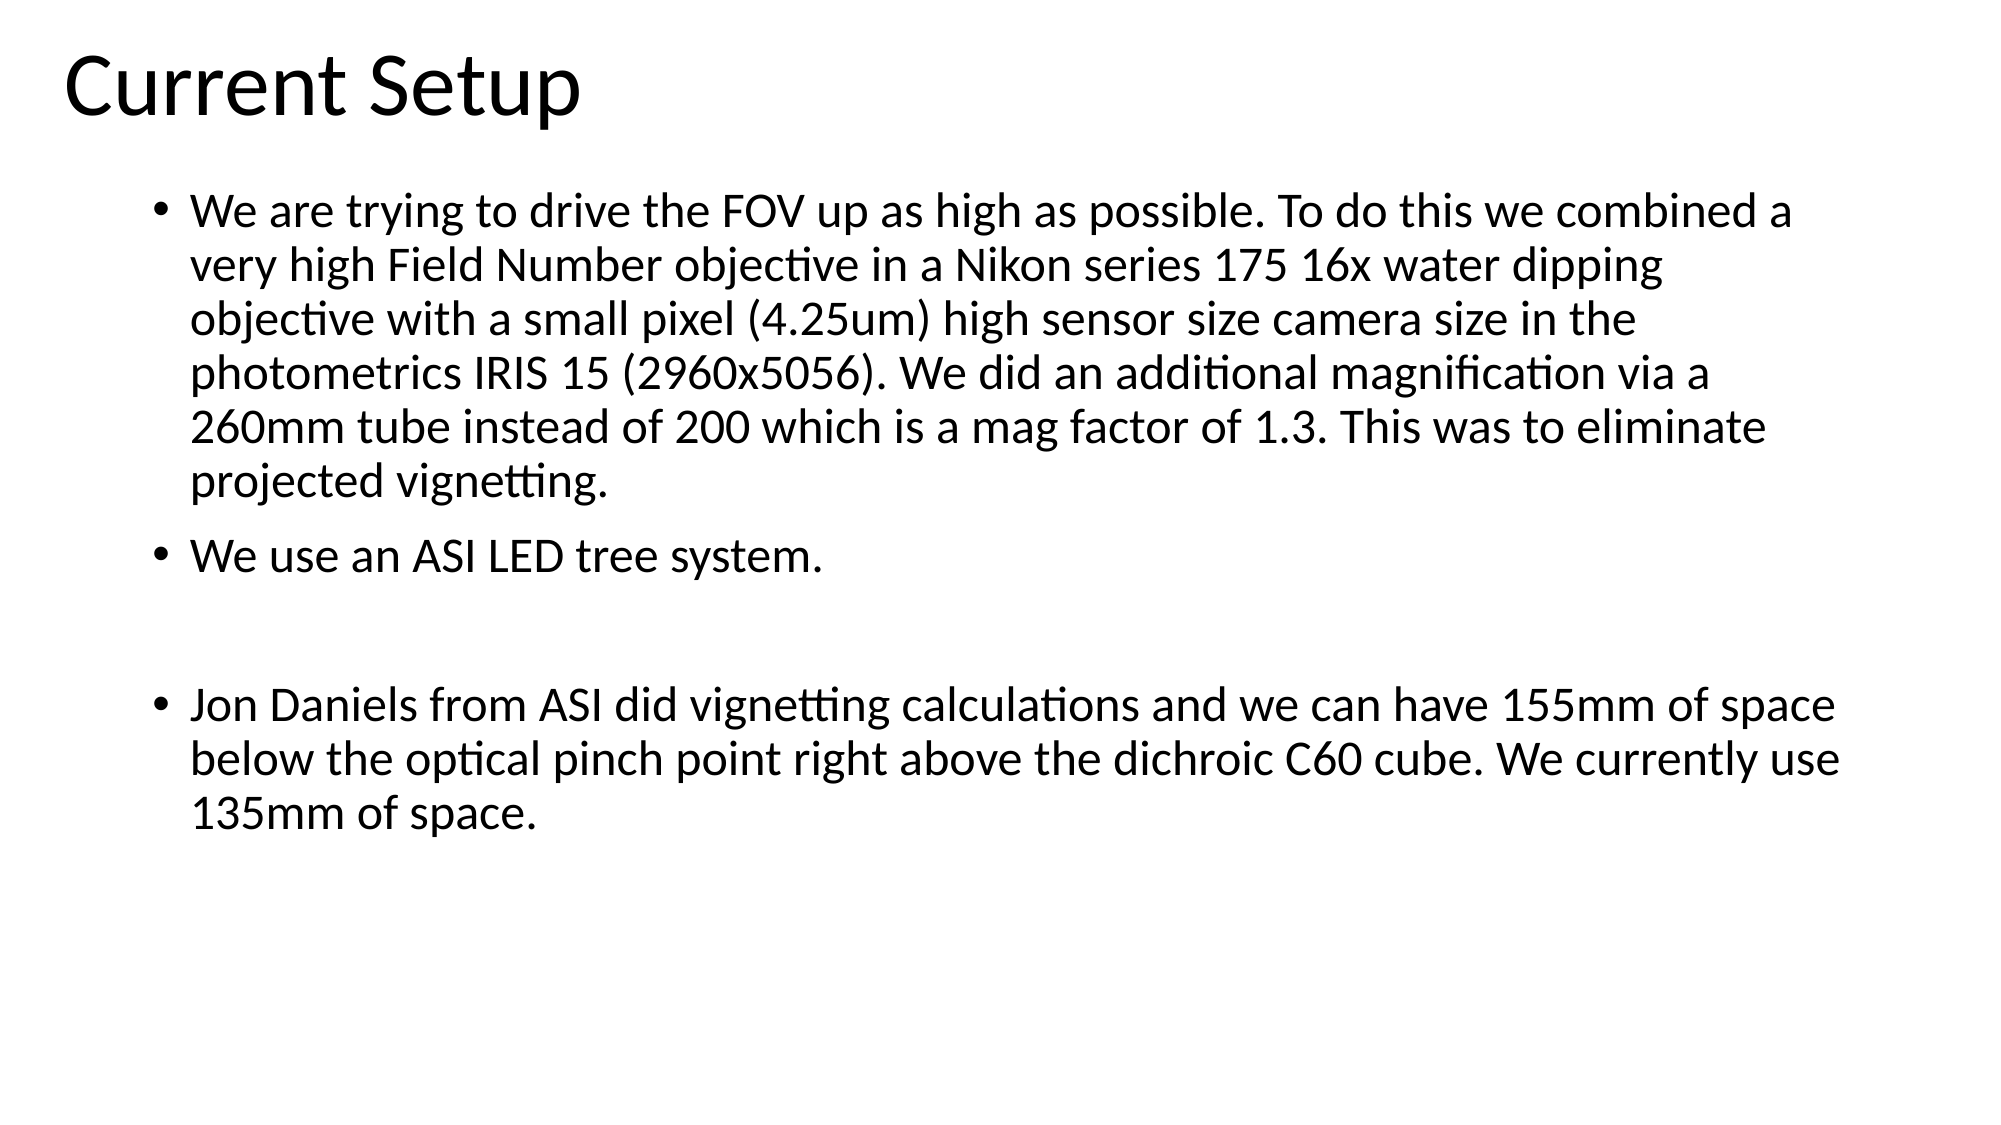

# Current Setup
We are trying to drive the FOV up as high as possible. To do this we combined a very high Field Number objective in a Nikon series 175 16x water dipping objective with a small pixel (4.25um) high sensor size camera size in the photometrics IRIS 15 (2960x5056). We did an additional magnification via a 260mm tube instead of 200 which is a mag factor of 1.3. This was to eliminate projected vignetting.
We use an ASI LED tree system.

Jon Daniels from ASI did vignetting calculations and we can have 155mm of space below the optical pinch point right above the dichroic C60 cube. We currently use 135mm of space.